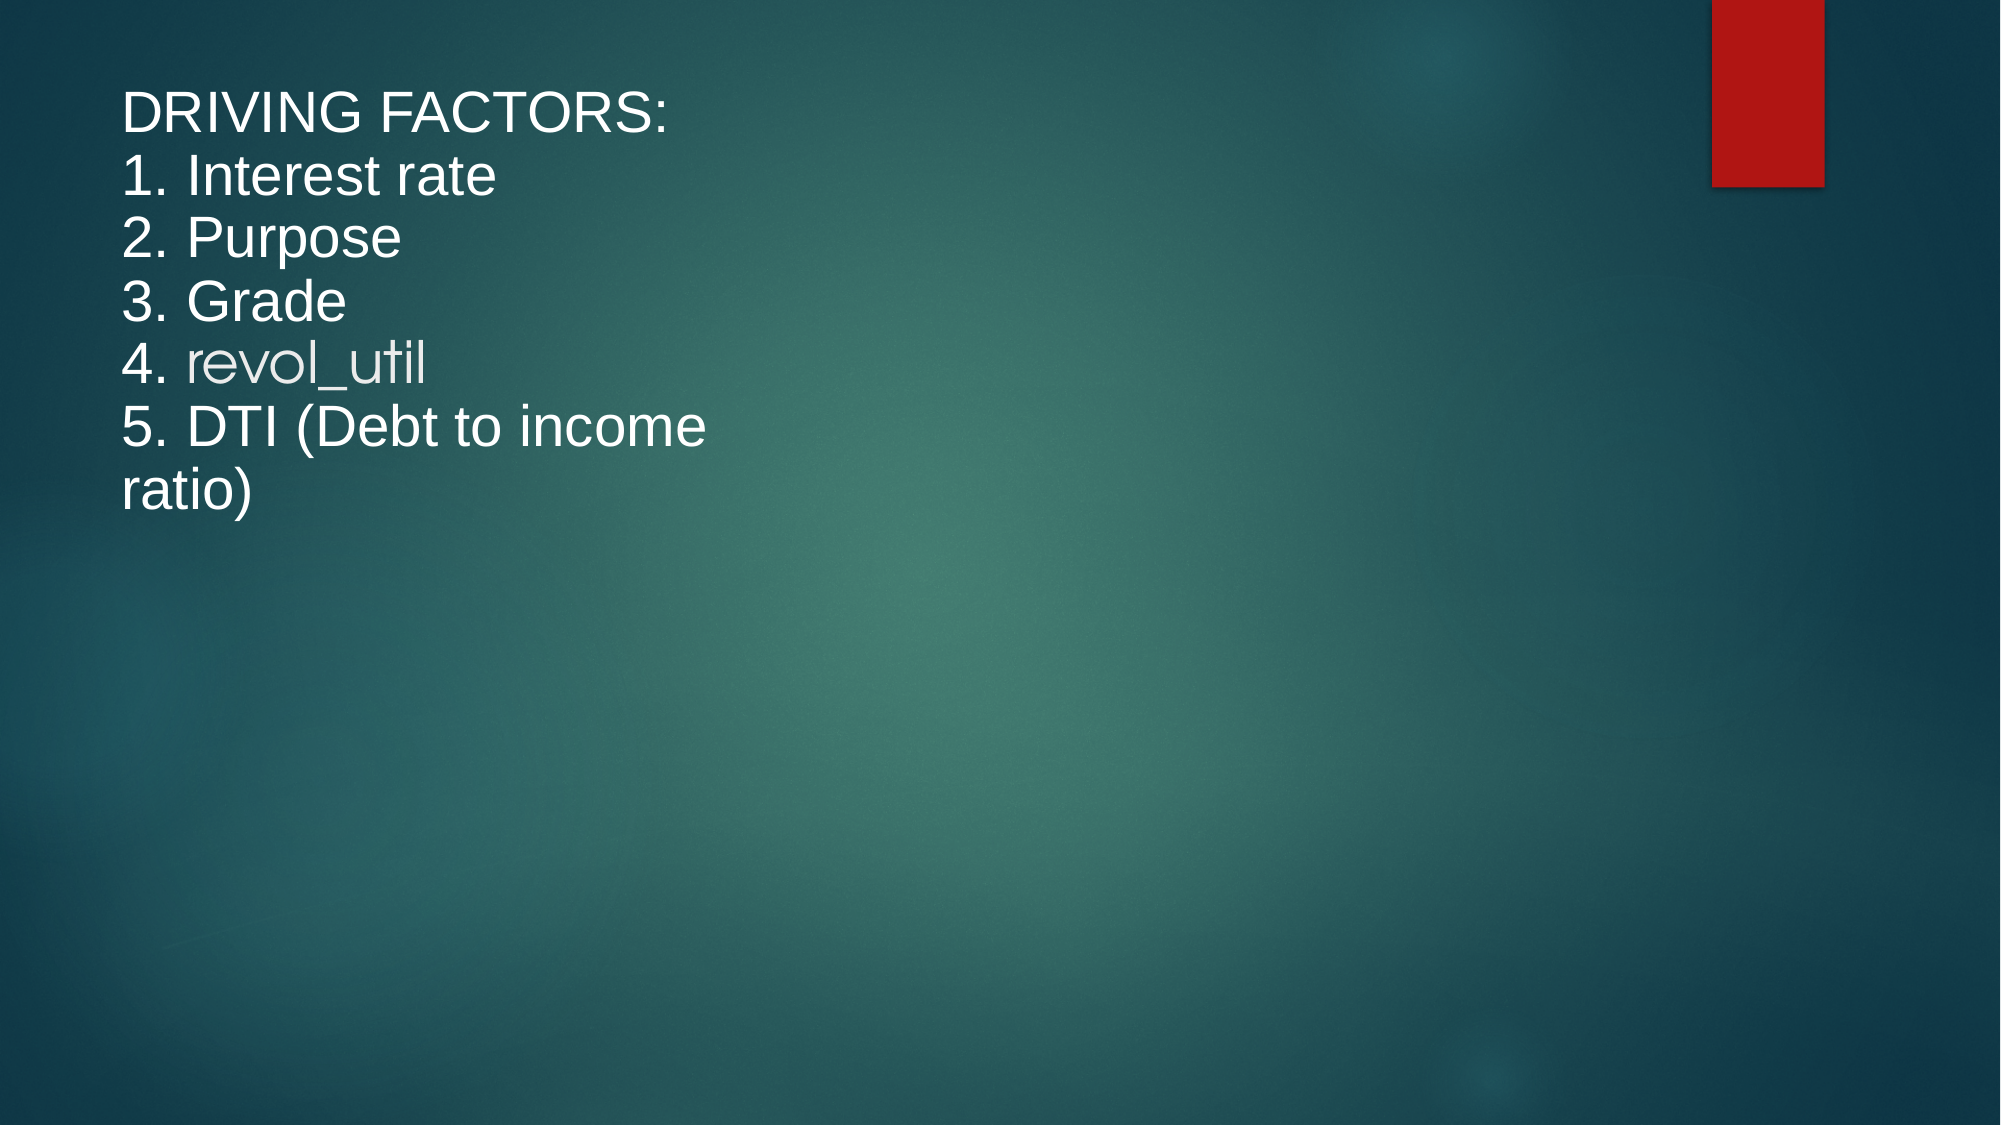

# DRIVING FACTORS: 1. Interest rate 2. Purpose 3. Grade 4. revol_util 5. DTI (Debt to income ratio)